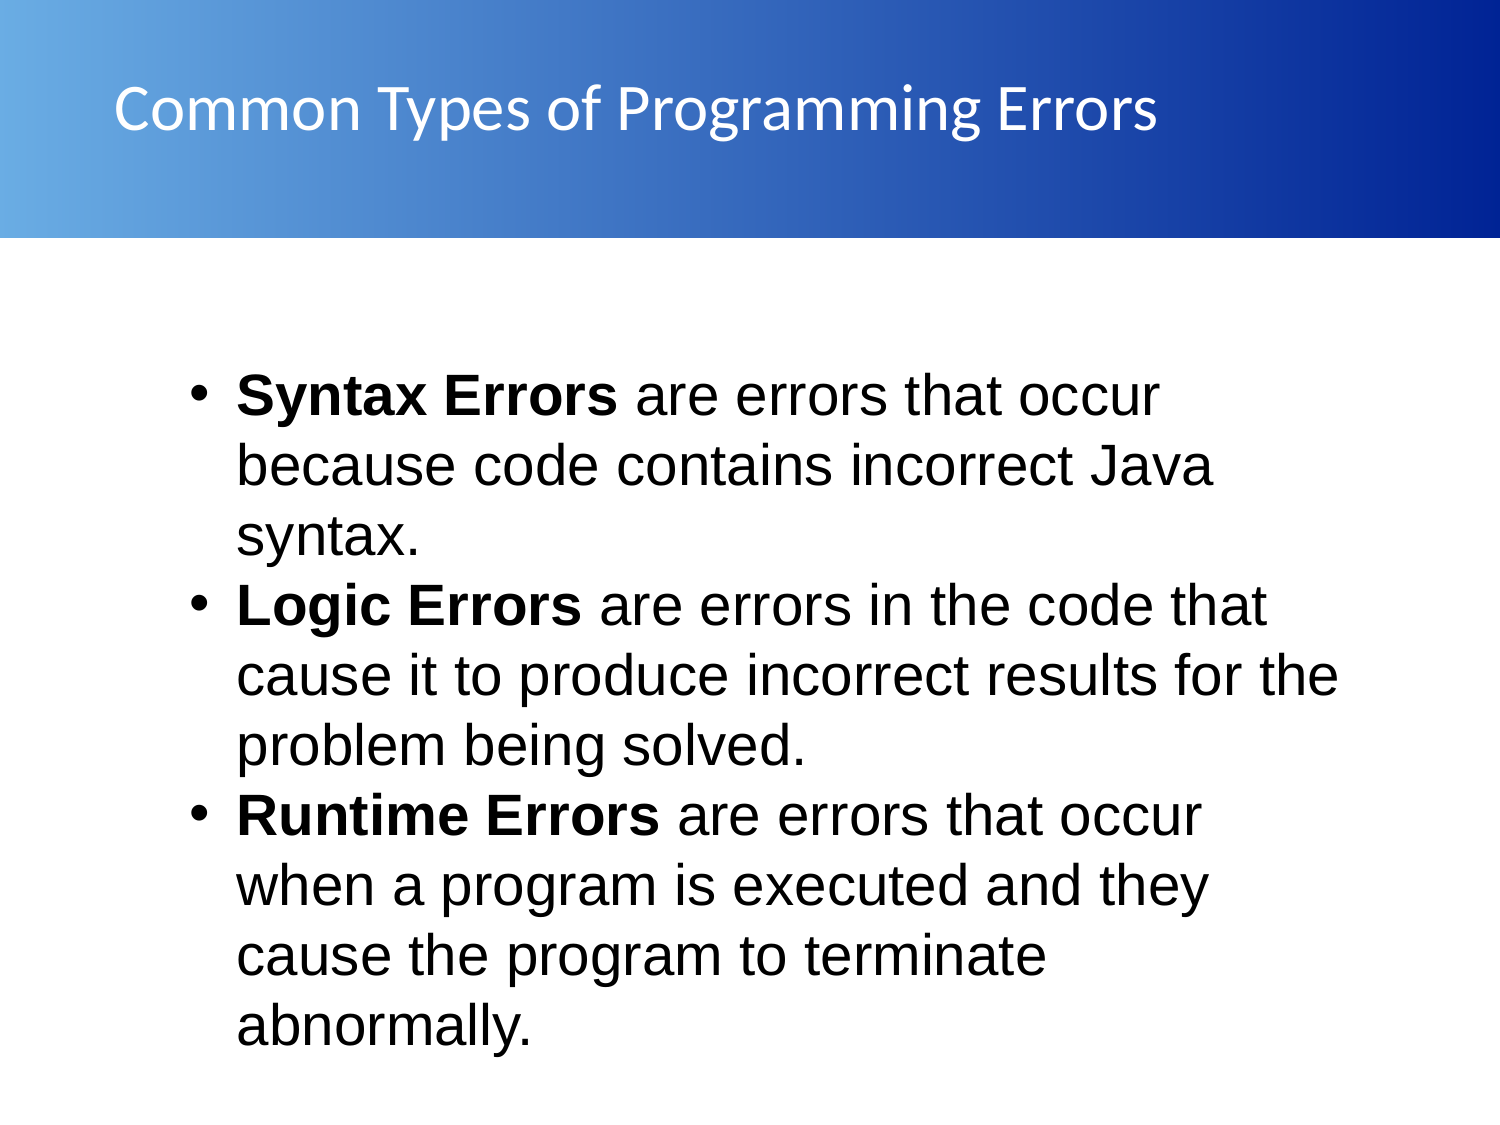

# Common Types of Programming Errors

Syntax Errors are errors that occur because code contains incorrect Java syntax.
Logic Errors are errors in the code that cause it to produce incorrect results for the problem being solved.
Runtime Errors are errors that occur when a program is executed and they cause the program to terminate abnormally.